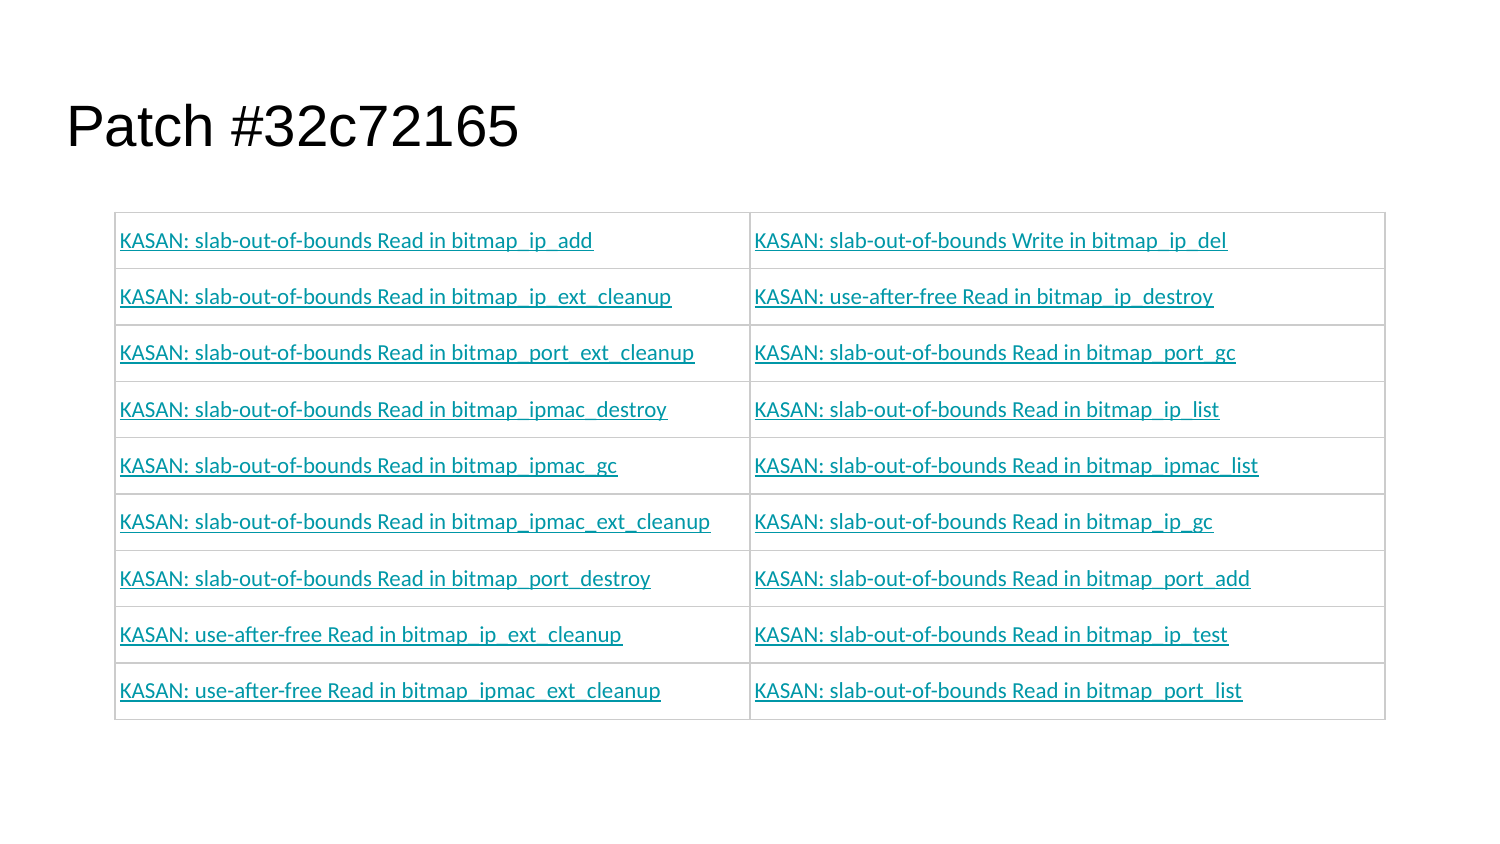

# Patch #32c72165
| KASAN: slab-out-of-bounds Read in bitmap\_ip\_add | KASAN: slab-out-of-bounds Write in bitmap\_ip\_del |
| --- | --- |
| KASAN: slab-out-of-bounds Read in bitmap\_ip\_ext\_cleanup | KASAN: use-after-free Read in bitmap\_ip\_destroy |
| KASAN: slab-out-of-bounds Read in bitmap\_port\_ext\_cleanup | KASAN: slab-out-of-bounds Read in bitmap\_port\_gc |
| KASAN: slab-out-of-bounds Read in bitmap\_ipmac\_destroy | KASAN: slab-out-of-bounds Read in bitmap\_ip\_list |
| KASAN: slab-out-of-bounds Read in bitmap\_ipmac\_gc | KASAN: slab-out-of-bounds Read in bitmap\_ipmac\_list |
| KASAN: slab-out-of-bounds Read in bitmap\_ipmac\_ext\_cleanup | KASAN: slab-out-of-bounds Read in bitmap\_ip\_gc |
| KASAN: slab-out-of-bounds Read in bitmap\_port\_destroy | KASAN: slab-out-of-bounds Read in bitmap\_port\_add |
| KASAN: use-after-free Read in bitmap\_ip\_ext\_cleanup | KASAN: slab-out-of-bounds Read in bitmap\_ip\_test |
| KASAN: use-after-free Read in bitmap\_ipmac\_ext\_cleanup | KASAN: slab-out-of-bounds Read in bitmap\_port\_list |